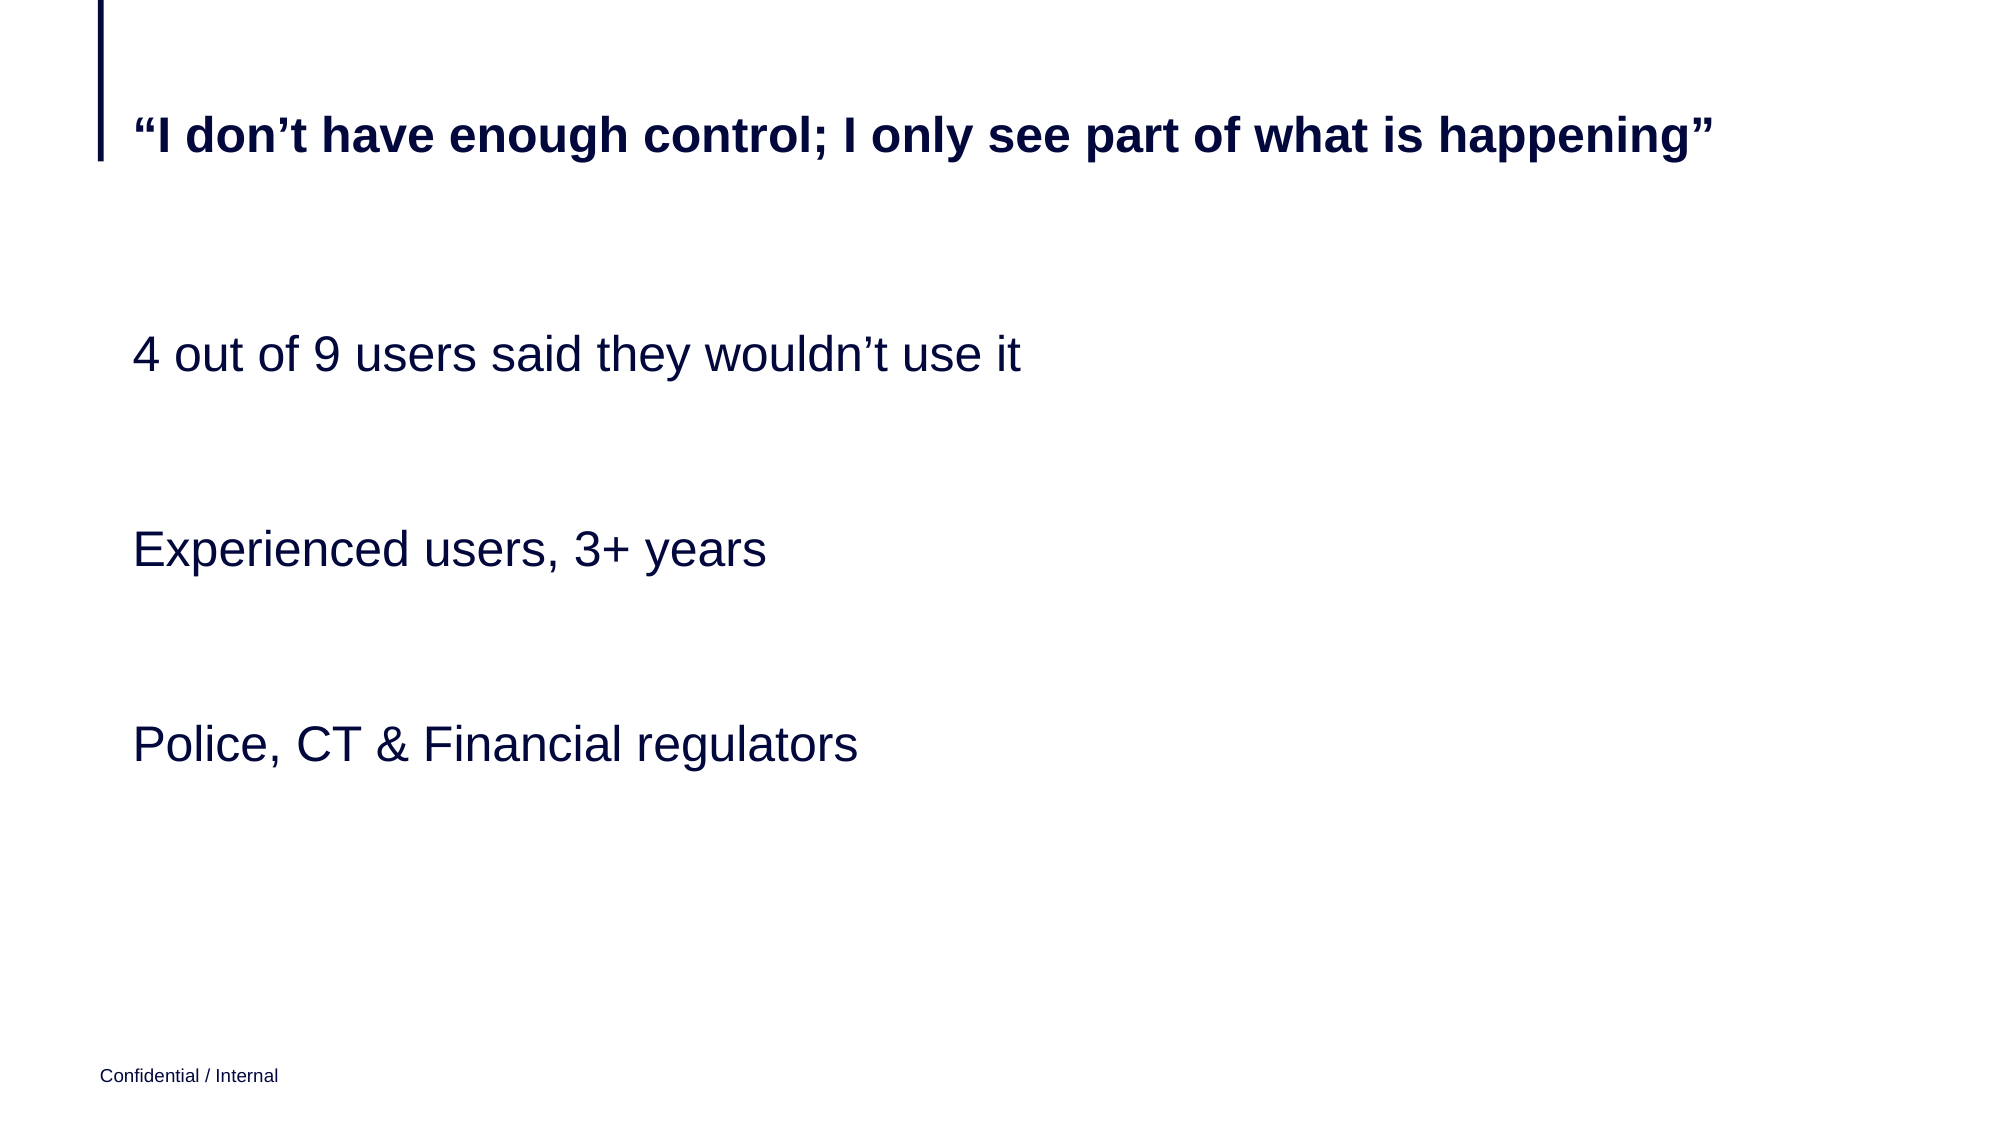

# “I don’t have enough control; I only see part of what is happening”

4 out of 9 users said they wouldn’t use it

Experienced users, 3+ years

Police, CT & Financial regulators

Confidential / Internal